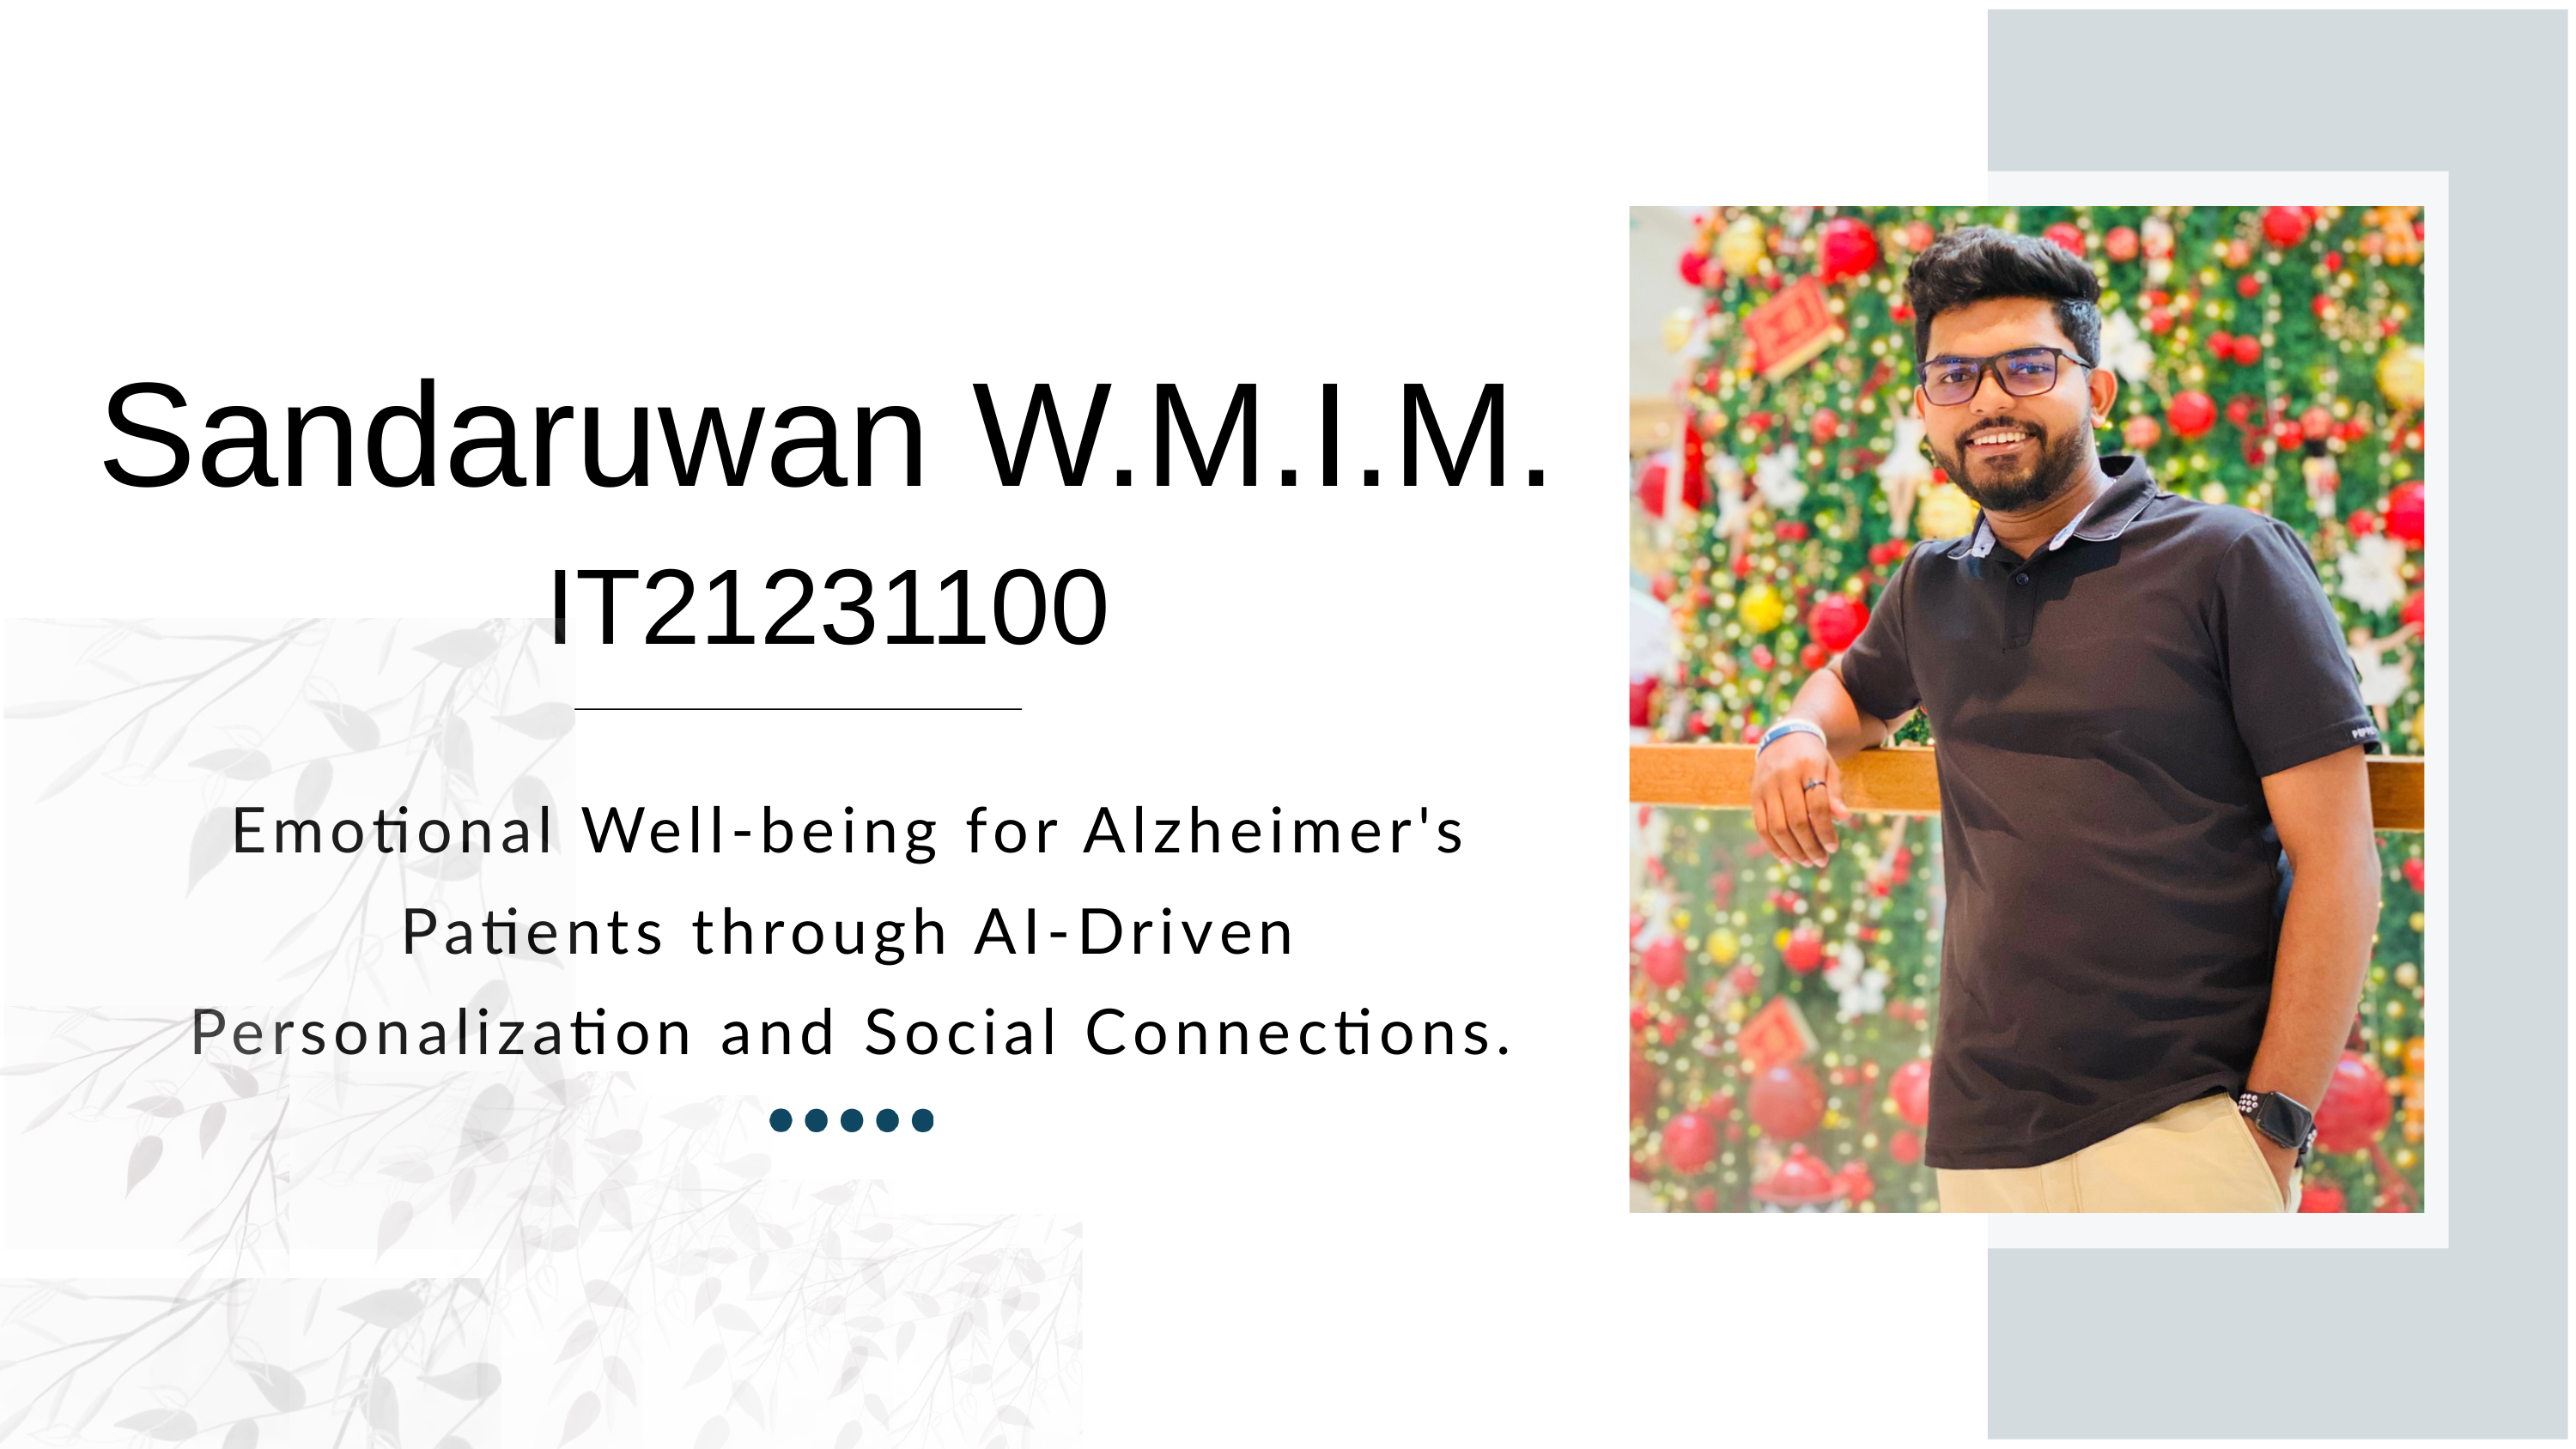

Sandaruwan W.M.I.M.
IT21231100

Emotional Well-being for Alzheimer's Patients through AI-Driven Personalization and Social Connections.